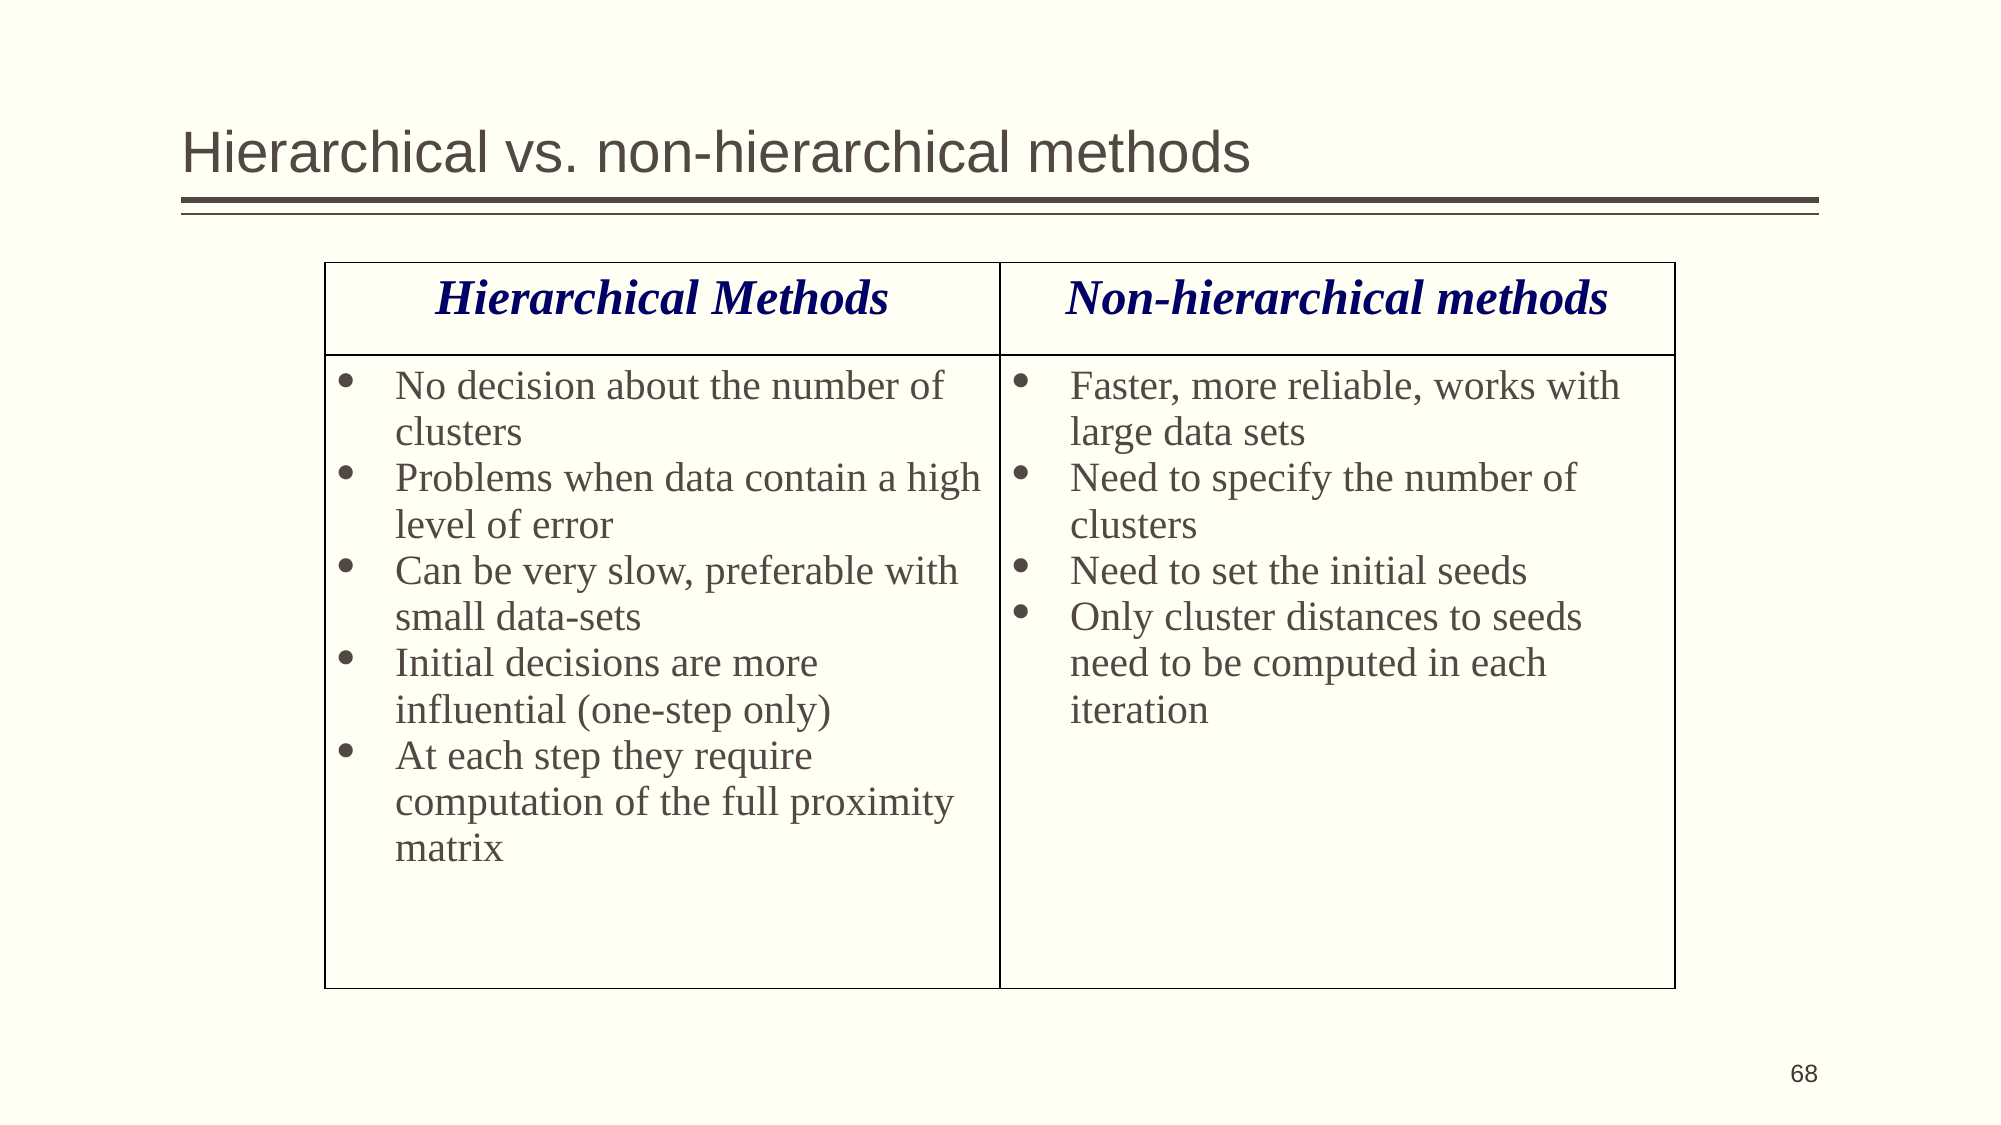

# Hierarchical vs. non-hierarchical methods
| Hierarchical Methods | Non-hierarchical methods |
| --- | --- |
| No decision about the number of clusters Problems when data contain a high level of error Can be very slow, preferable with small data-sets Initial decisions are more influential (one-step only) At each step they require computation of the full proximity matrix | Faster, more reliable, works with large data sets Need to specify the number of clusters Need to set the initial seeds Only cluster distances to seeds need to be computed in each iteration |
68